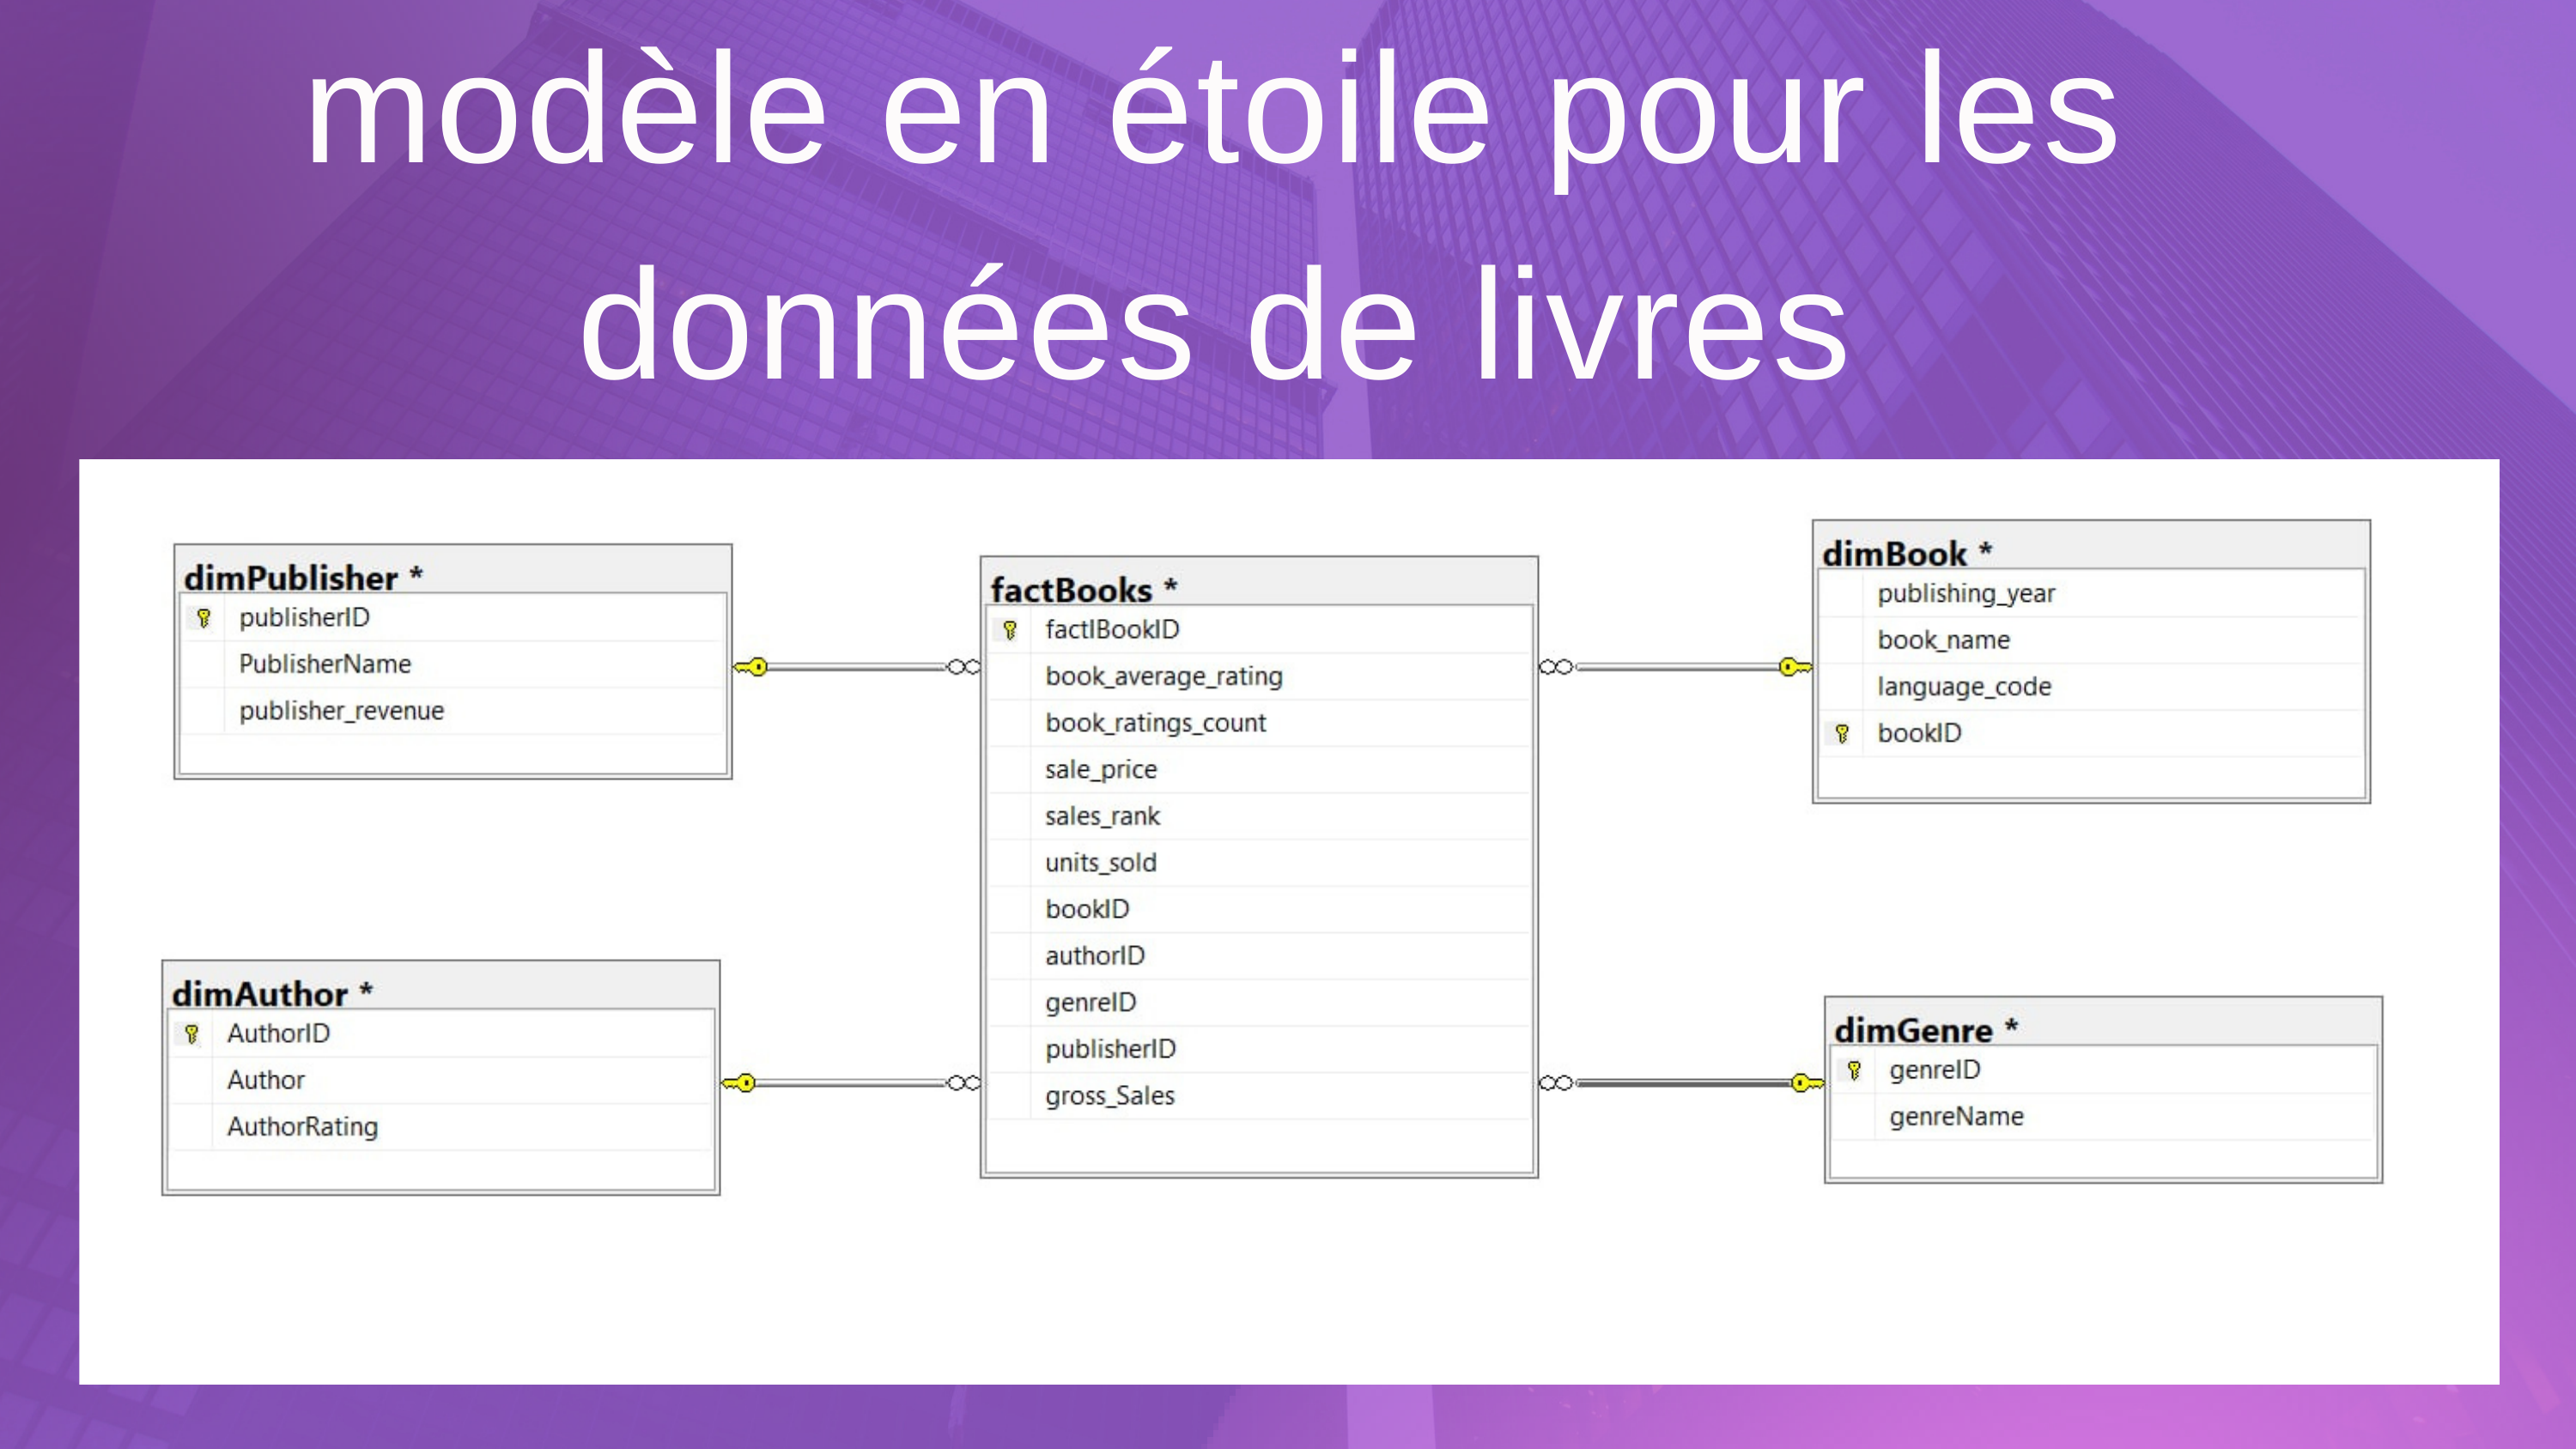

modèle en étoile pour les données de livres